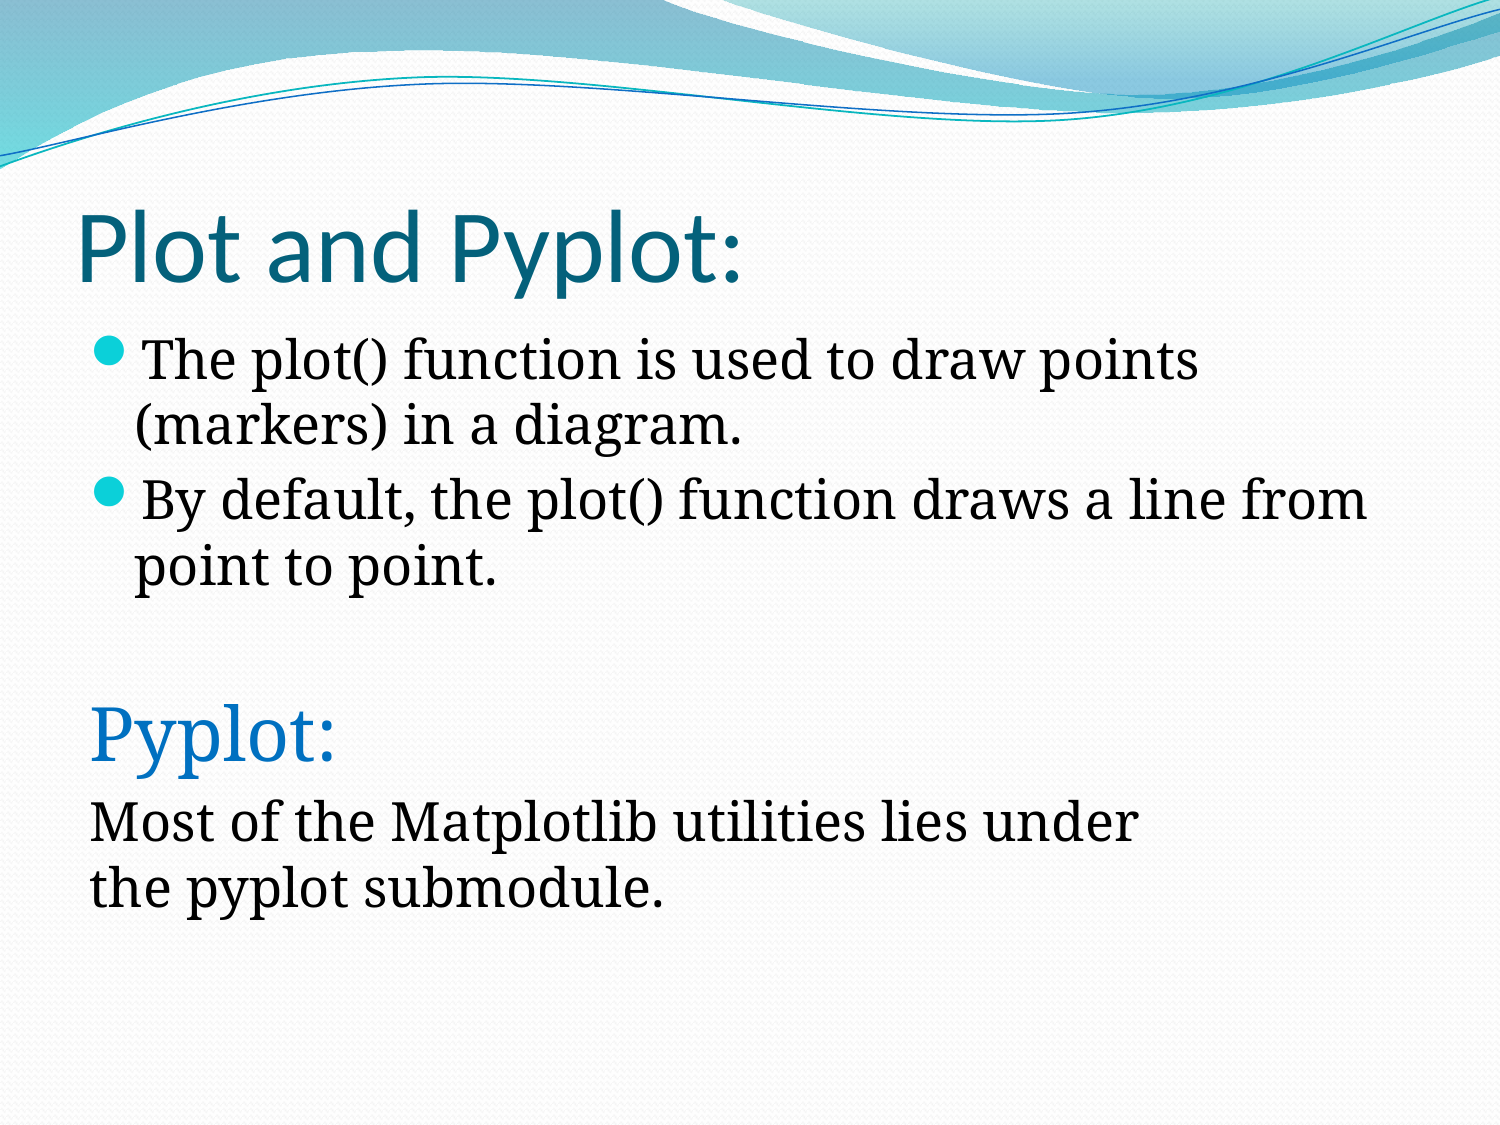

# Plot and Pyplot:
The plot() function is used to draw points (markers) in a diagram.
By default, the plot() function draws a line from point to point.

Pyplot:
Most of the Matplotlib utilities lies under the pyplot submodule.